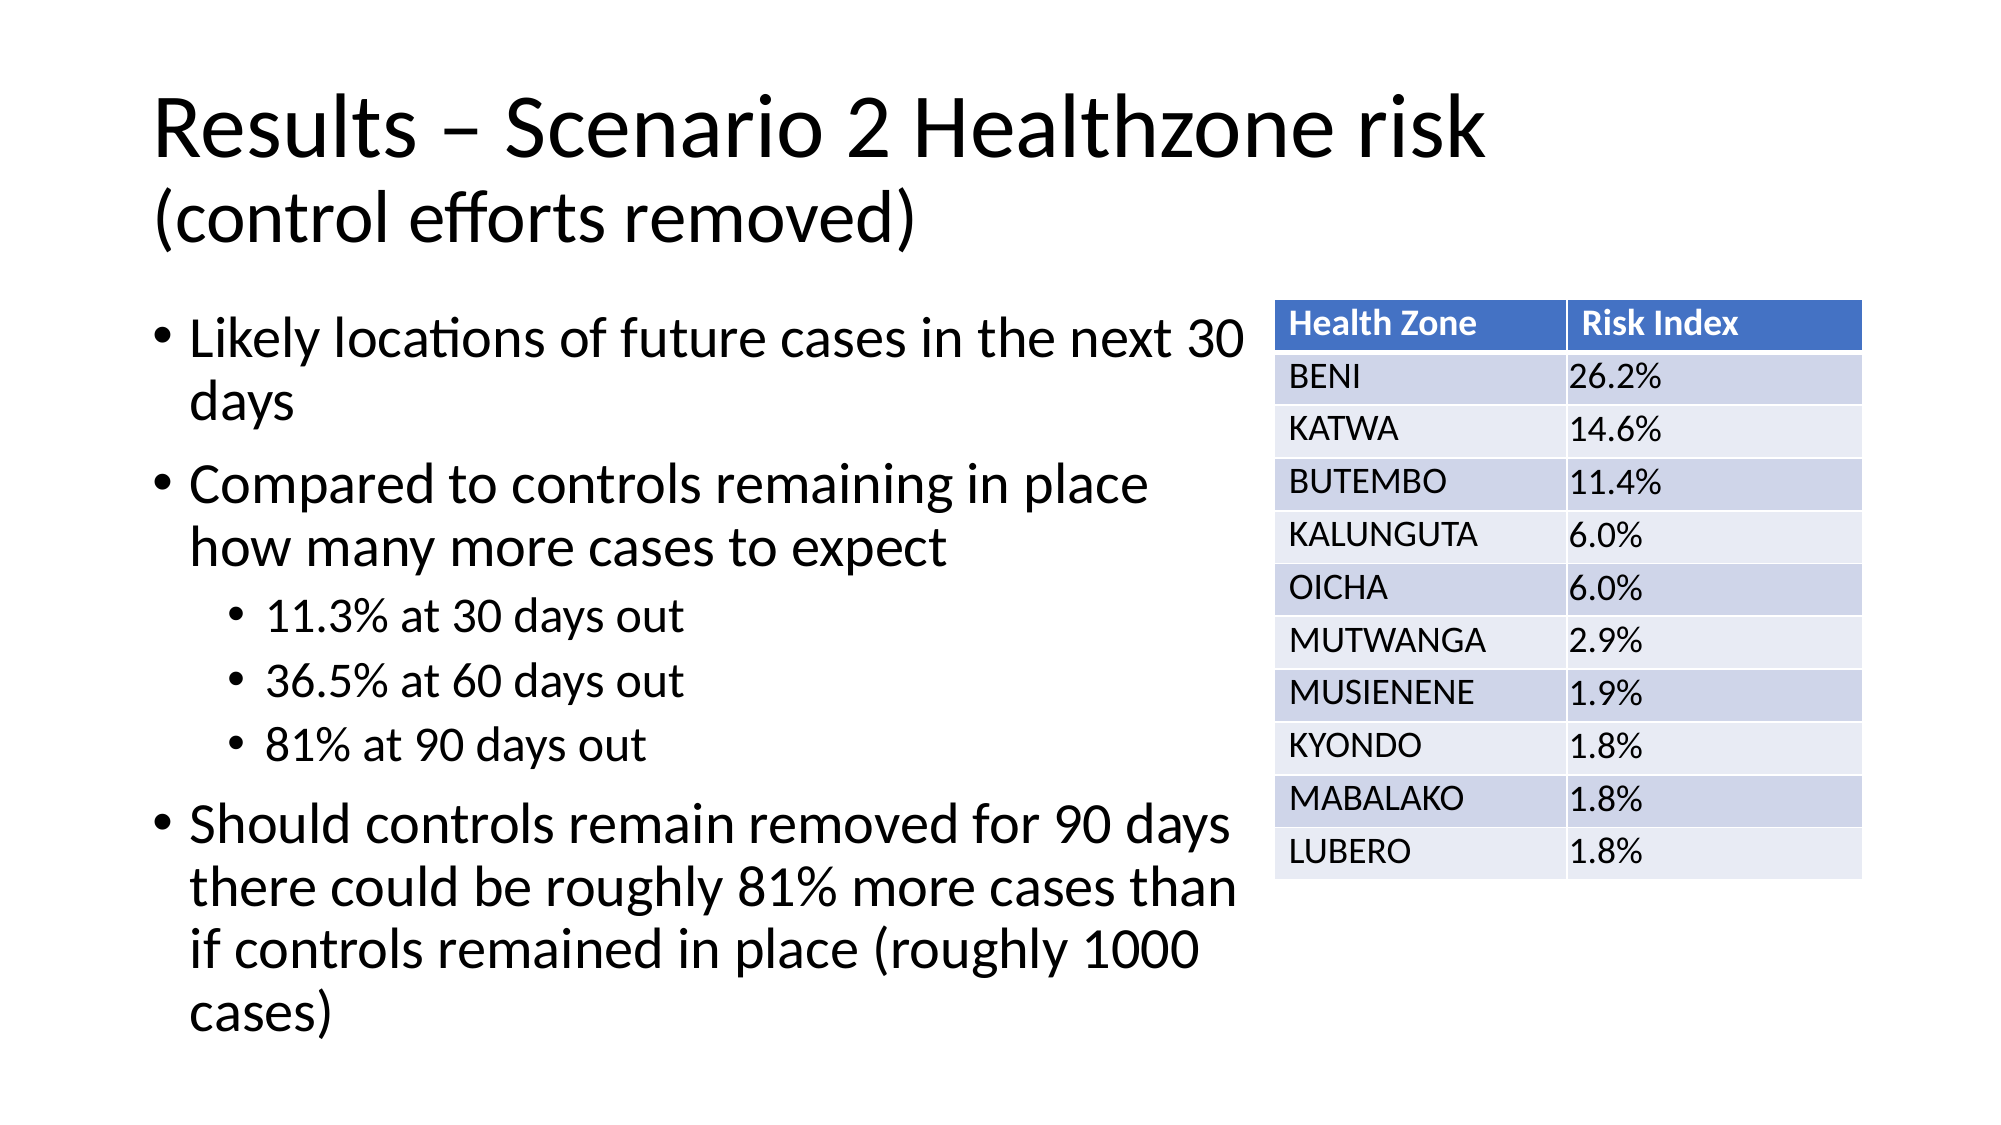

# Results – Scenario 2 Healthzone risk (control efforts removed)
Likely locations of future cases in the next 30 days
Compared to controls remaining in place how many more cases to expect
11.3% at 30 days out
36.5% at 60 days out
81% at 90 days out
Should controls remain removed for 90 days there could be roughly 81% more cases than if controls remained in place (roughly 1000 cases)
| Health Zone | Risk Index |
| --- | --- |
| BENI | 26.2% |
| KATWA | 14.6% |
| BUTEMBO | 11.4% |
| KALUNGUTA | 6.0% |
| OICHA | 6.0% |
| MUTWANGA | 2.9% |
| MUSIENENE | 1.9% |
| KYONDO | 1.8% |
| MABALAKO | 1.8% |
| LUBERO | 1.8% |